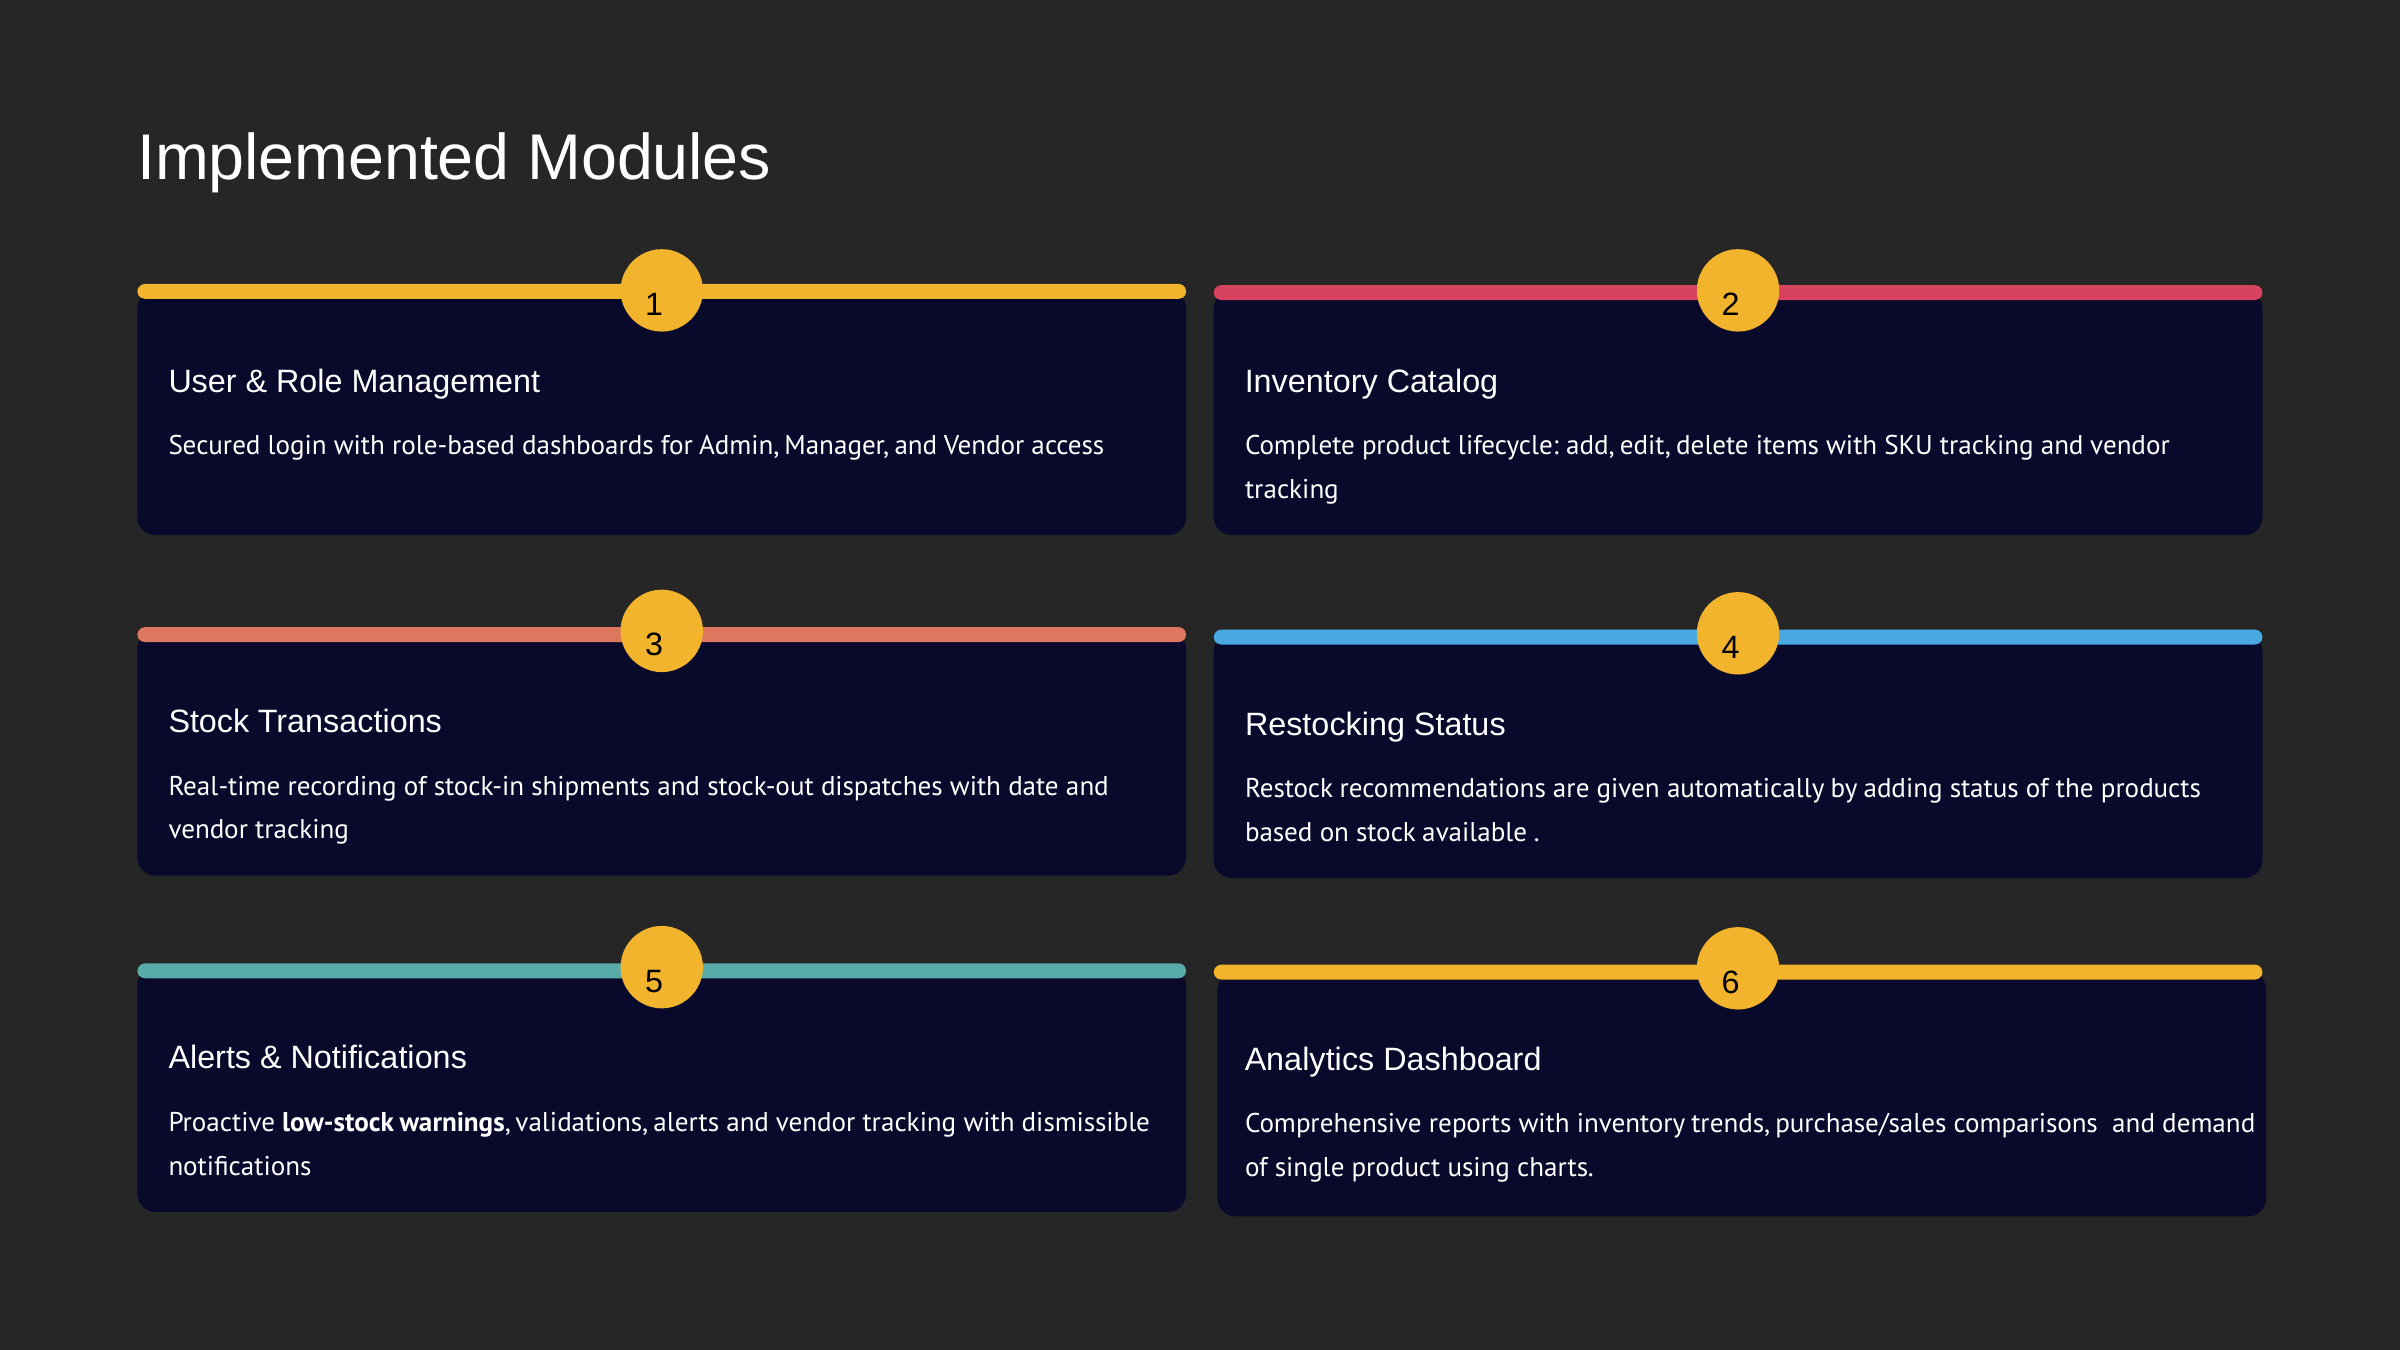

Implemented Modules

1
2

User & Role Management
Inventory Catalog
Secured login with role-based dashboards for Admin, Manager, and Vendor access
Complete product lifecycle: add, edit, delete items with SKU tracking and vendor tracking

3
4

Stock Transactions
Restocking Status
Real-time recording of stock-in shipments and stock-out dispatches with date and vendor tracking
Restock recommendations are given automatically by adding status of the products
based on stock available .

5
6

Alerts & Notifications
Analytics Dashboard
Proactive low-stock warnings, validations, alerts and vendor tracking with dismissible notifications
Comprehensive reports with inventory trends, purchase/sales comparisons  and demand
of single product using charts.